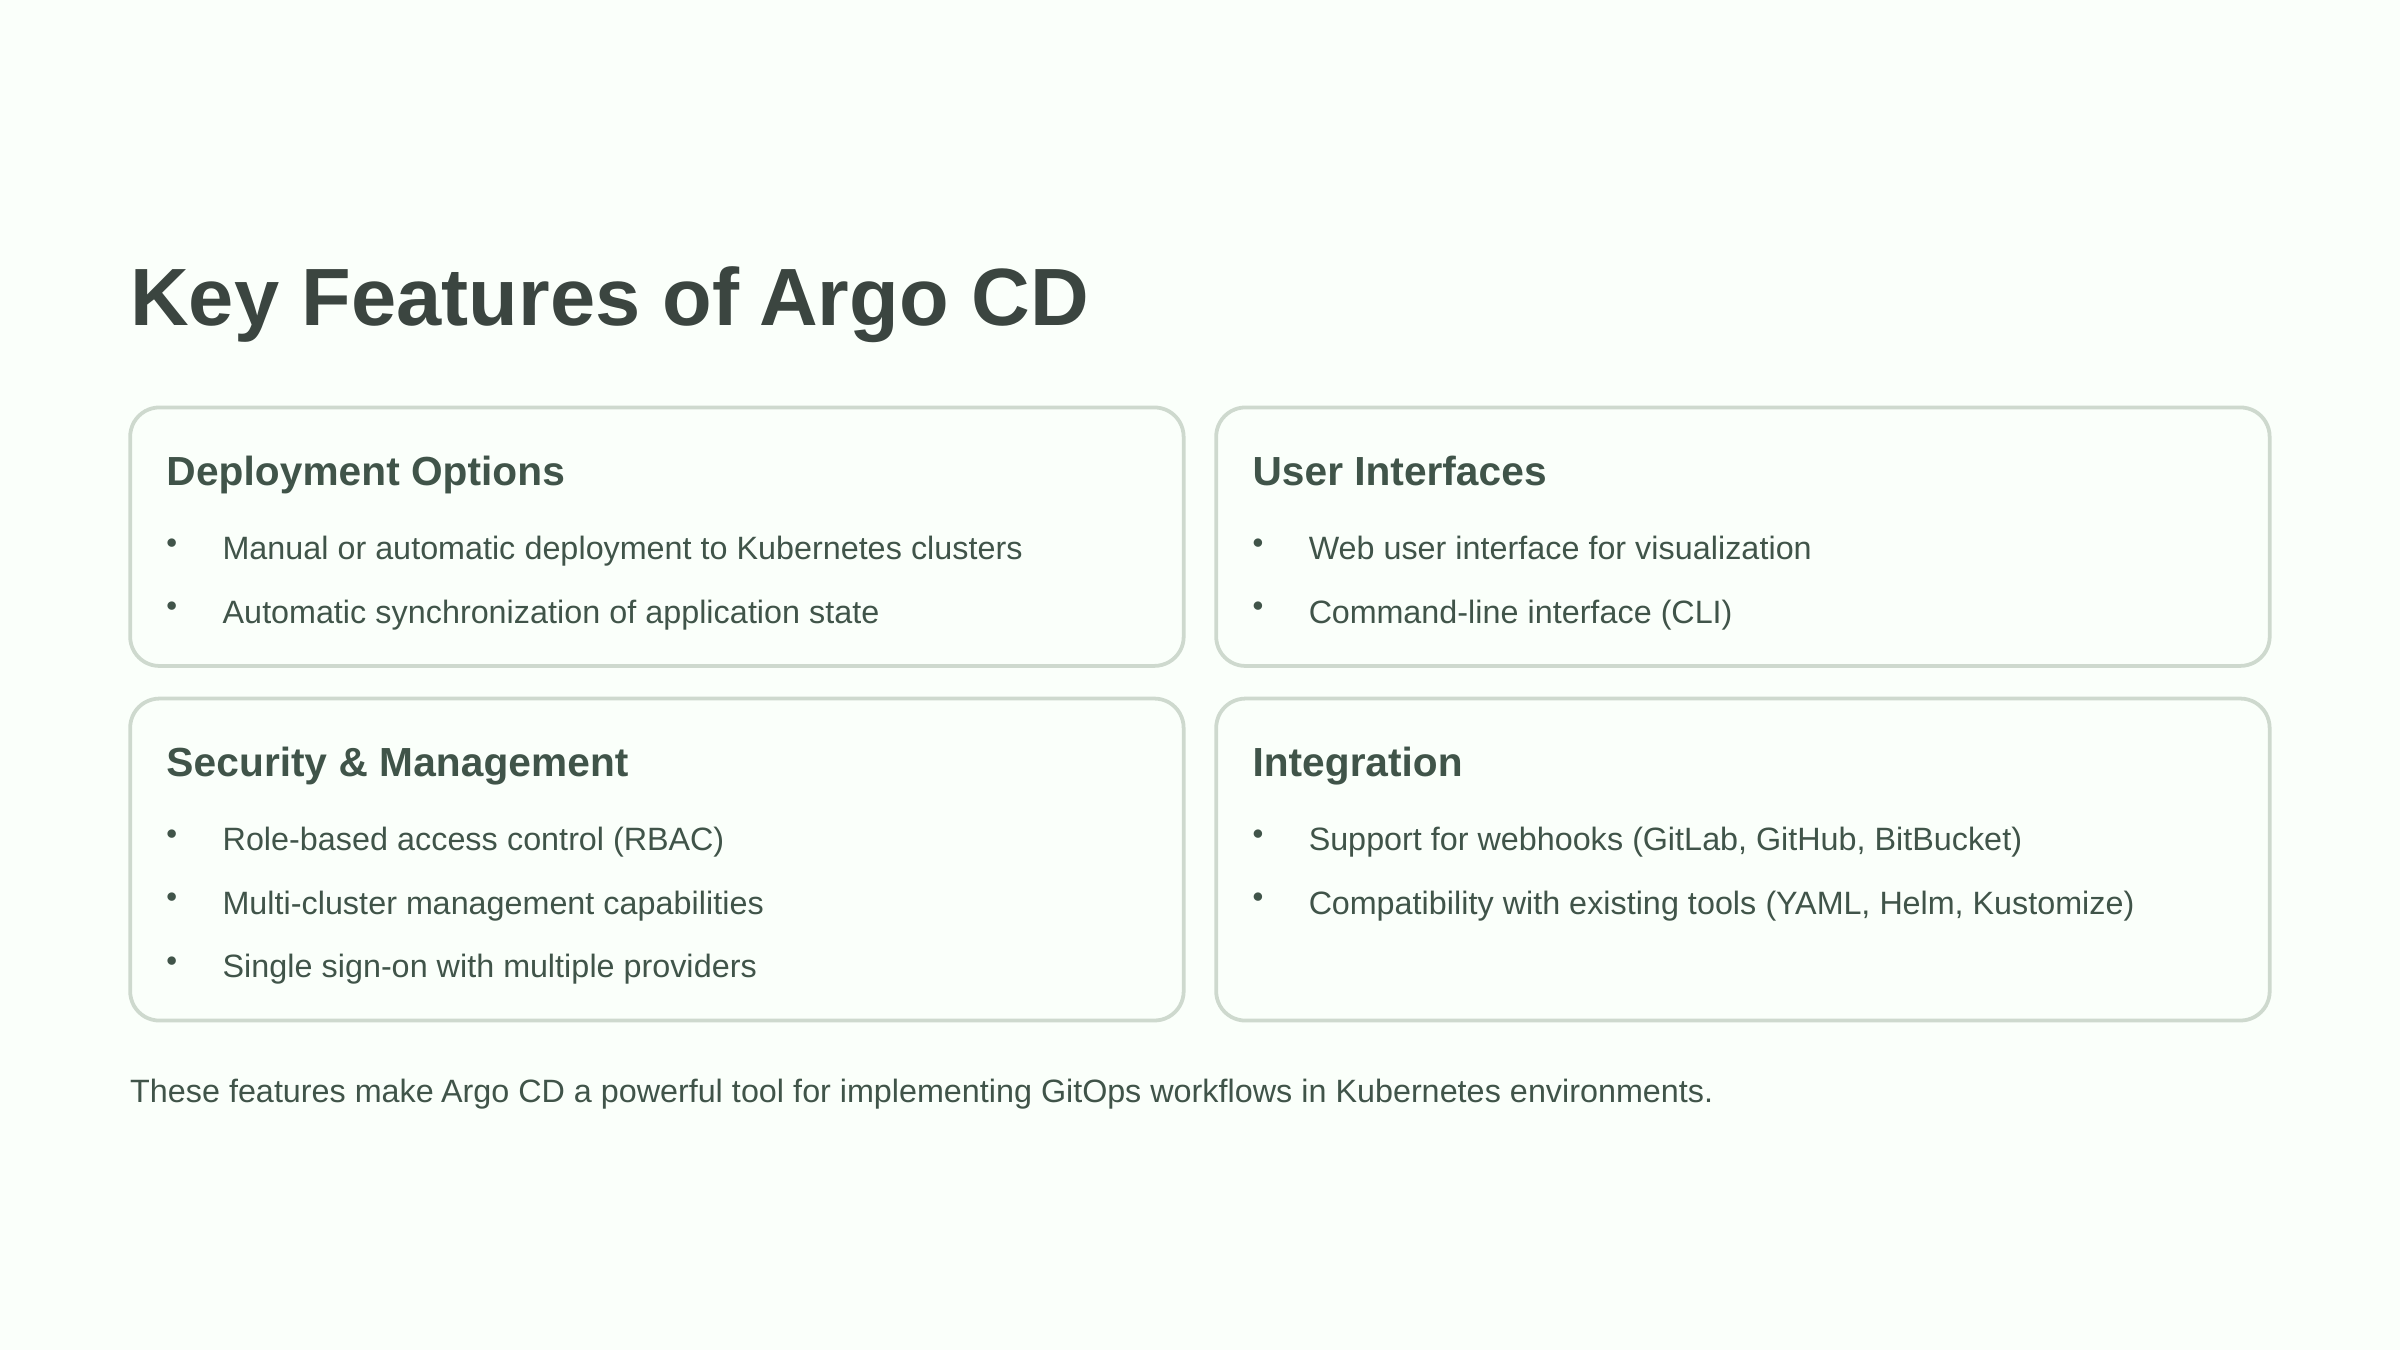

Key Features of Argo CD

Deployment Options
User Interfaces
Manual or automatic deployment to Kubernetes clusters
Web user interface for visualization
Automatic synchronization of application state
Command-line interface (CLI)

Security & Management
Integration
Role-based access control (RBAC)
Support for webhooks (GitLab, GitHub, BitBucket)
Multi-cluster management capabilities
Compatibility with existing tools (YAML, Helm, Kustomize)
Single sign-on with multiple providers
These features make Argo CD a powerful tool for implementing GitOps workflows in Kubernetes environments.